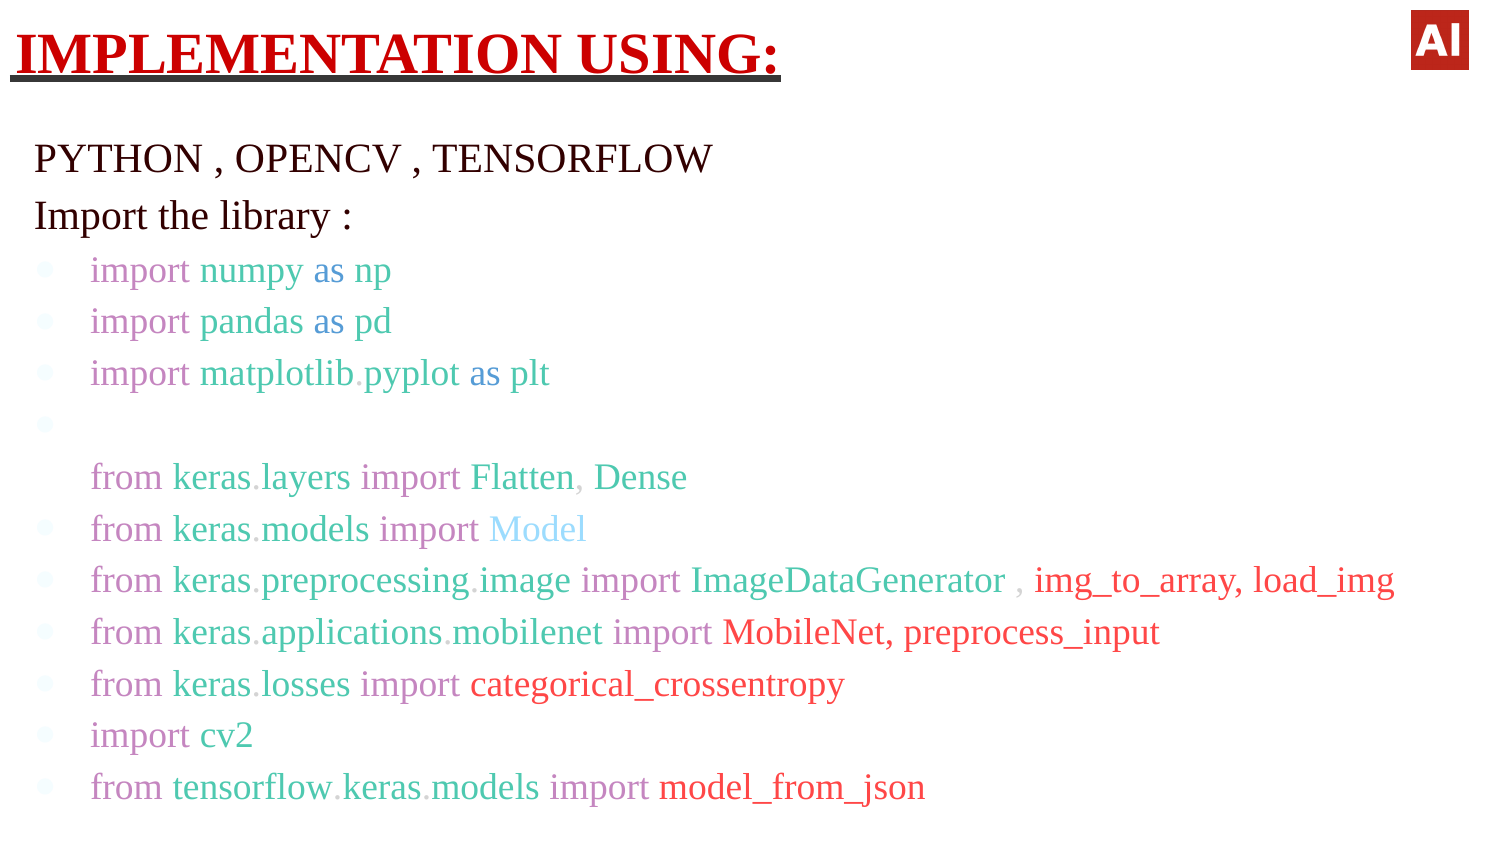

# IMPLEMENTATION USING:
PYTHON , OPENCV , TENSORFLOW
Import the library :
import numpy as np
import pandas as pd
import matplotlib.pyplot as plt
from keras.layers import Flatten, Dense
from keras.models import Model
from keras.preprocessing.image import ImageDataGenerator , img_to_array, load_img
from keras.applications.mobilenet import MobileNet, preprocess_input
from keras.losses import categorical_crossentropy
import cv2
from tensorflow.keras.models import model_from_json